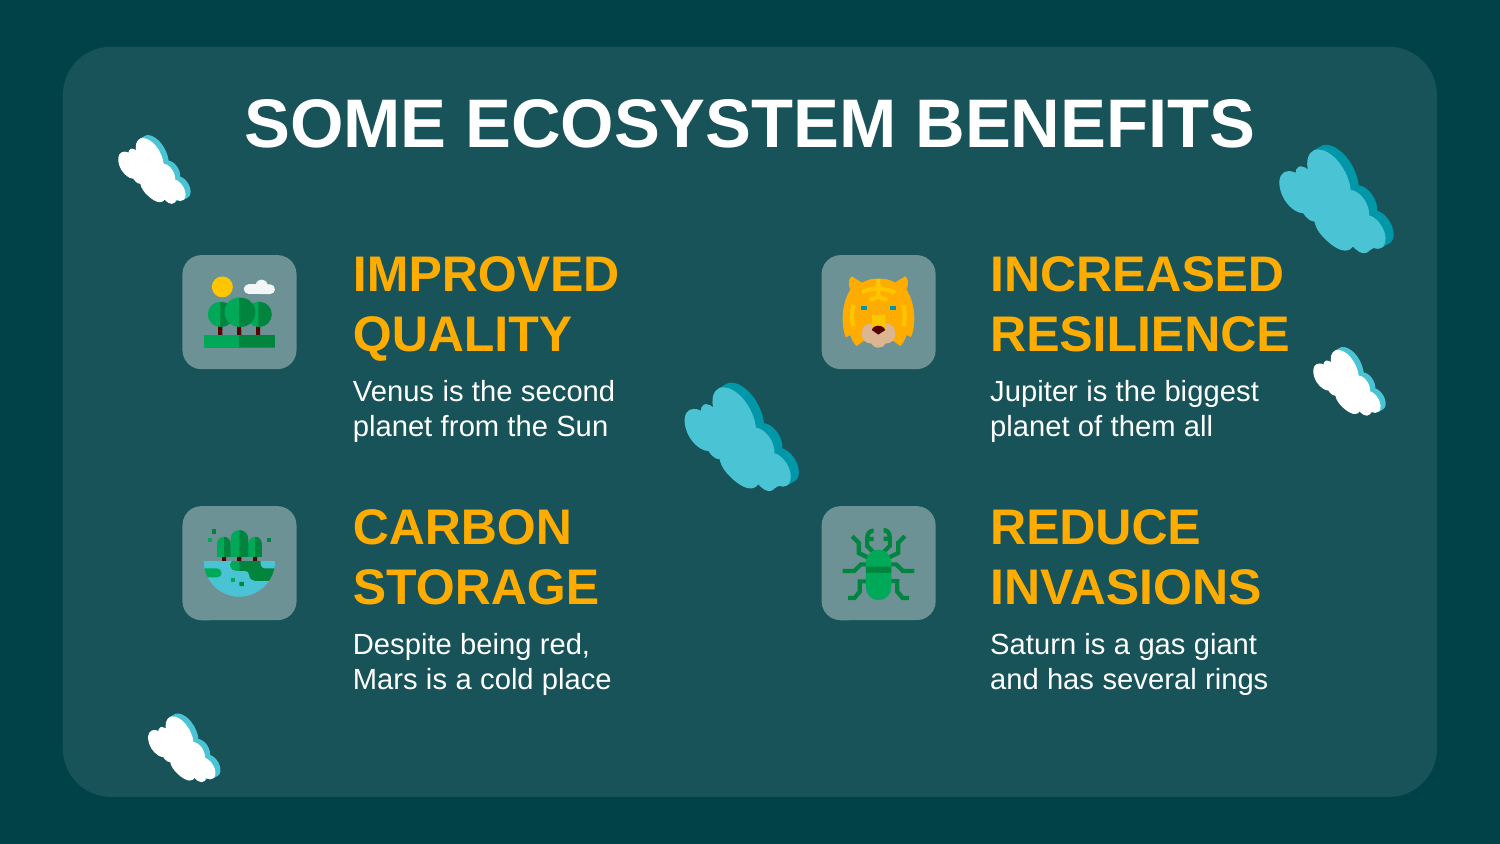

SOME ECOSYSTEM BENEFITS

# IMPROVED QUALITY
INCREASED RESILIENCE

Venus is the second planet from the Sun
Jupiter is the biggest planet of them all

CARBON STORAGE
REDUCE INVASIONS

Despite being red, Mars is a cold place
Saturn is a gas giant and has several rings